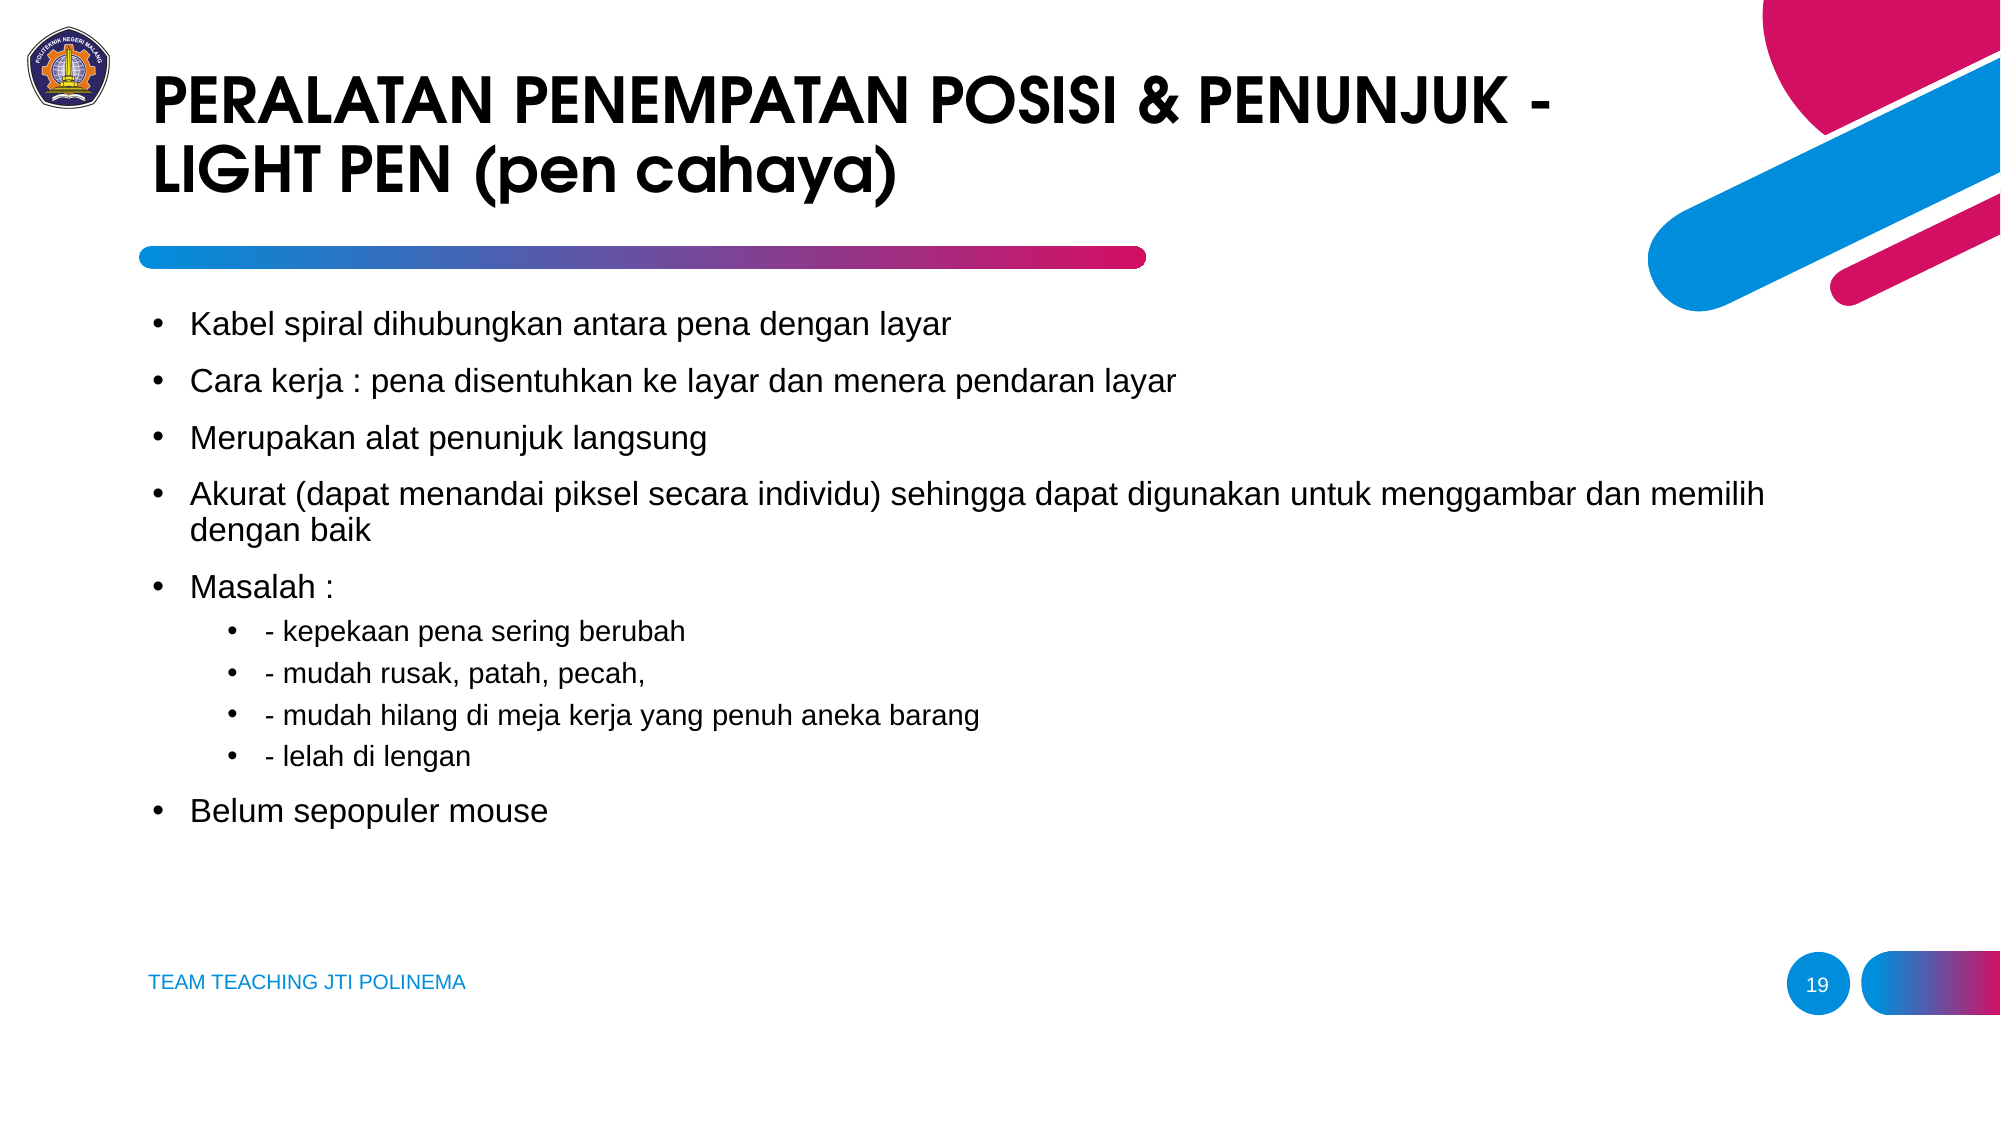

# PERALATAN PENEMPATAN POSISI & PENUNJUK - LIGHT PEN (pen cahaya)
Kabel spiral dihubungkan antara pena dengan layar
Cara kerja : pena disentuhkan ke layar dan menera pendaran layar
Merupakan alat penunjuk langsung
Akurat (dapat menandai piksel secara individu) sehingga dapat digunakan untuk menggambar dan memilih dengan baik
Masalah :
- kepekaan pena sering berubah
- mudah rusak, patah, pecah,
- mudah hilang di meja kerja yang penuh aneka barang
- lelah di lengan
Belum sepopuler mouse
TEAM TEACHING JTI POLINEMA
19